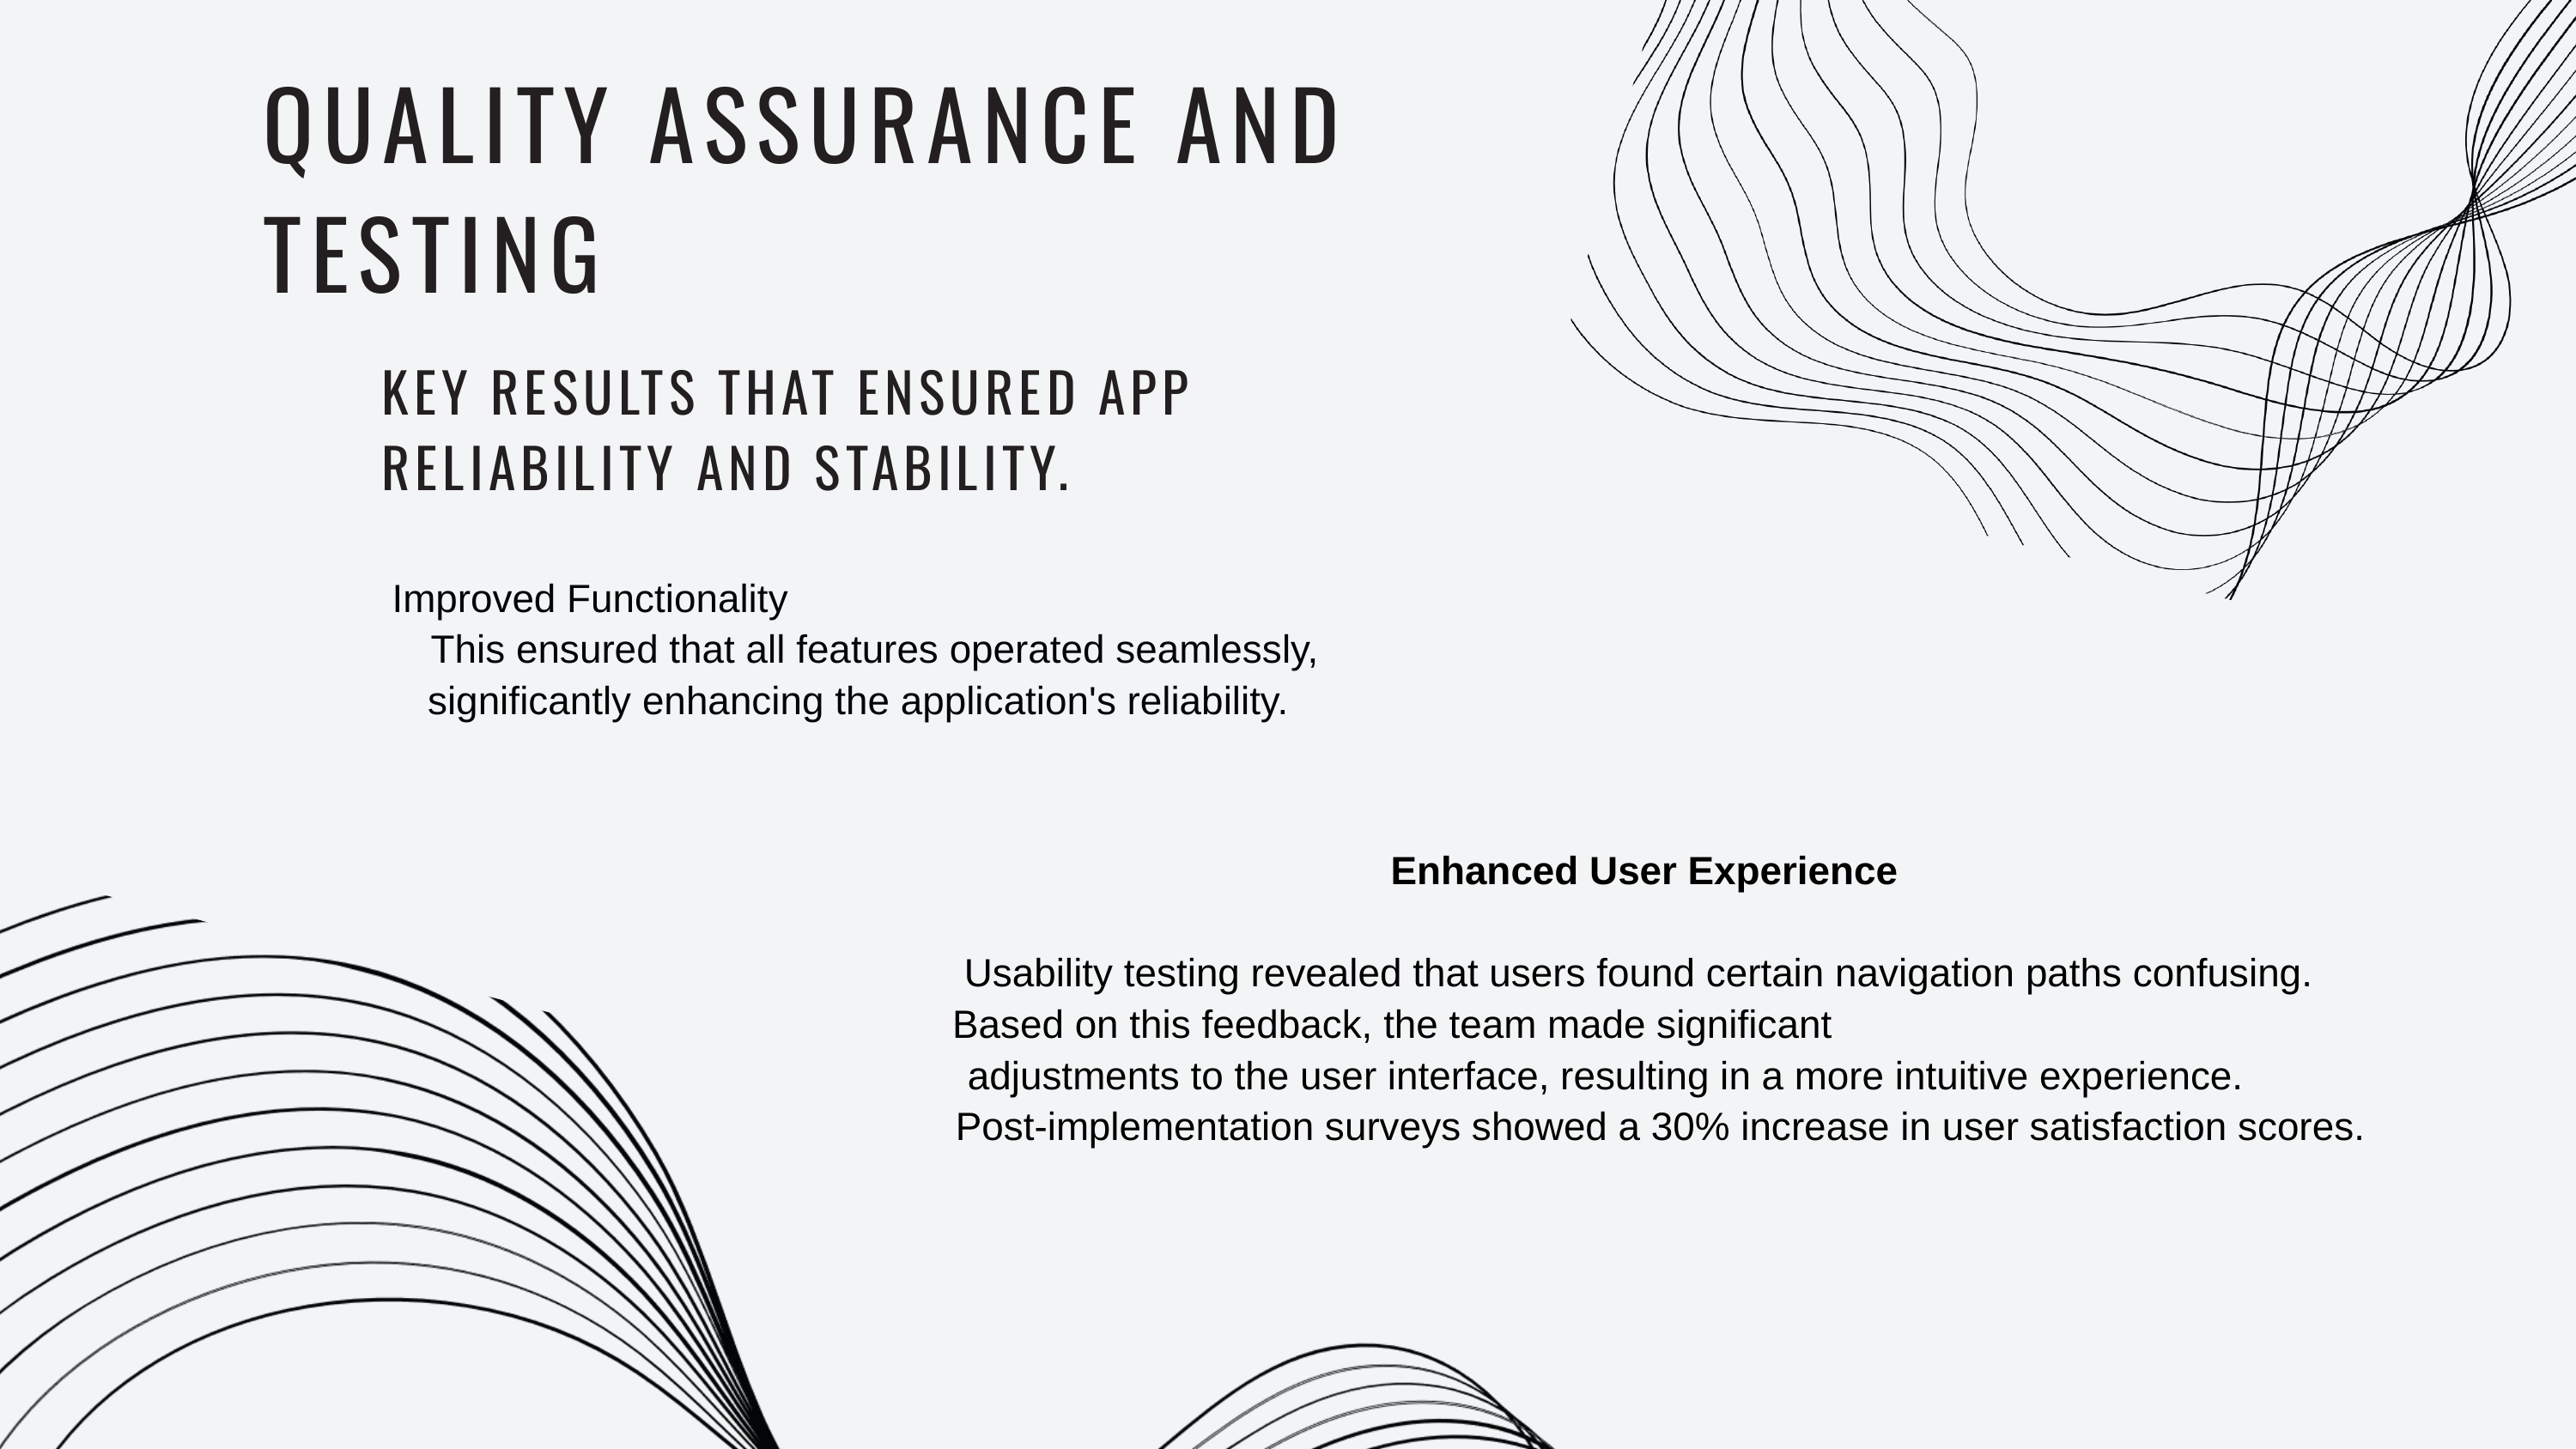

QUALITY ASSURANCE AND TESTING
KEY RESULTS THAT ENSURED APP RELIABILITY AND STABILITY.
Improved Functionality
 This ensured that all features operated seamlessly,
significantly enhancing the application's reliability.

Enhanced User Experience

Usability testing revealed that users found certain navigation paths confusing.
Based on this feedback, the team made significant
adjustments to the user interface, resulting in a more intuitive experience.
   Post-implementation surveys showed a 30% increase in user satisfaction scores.